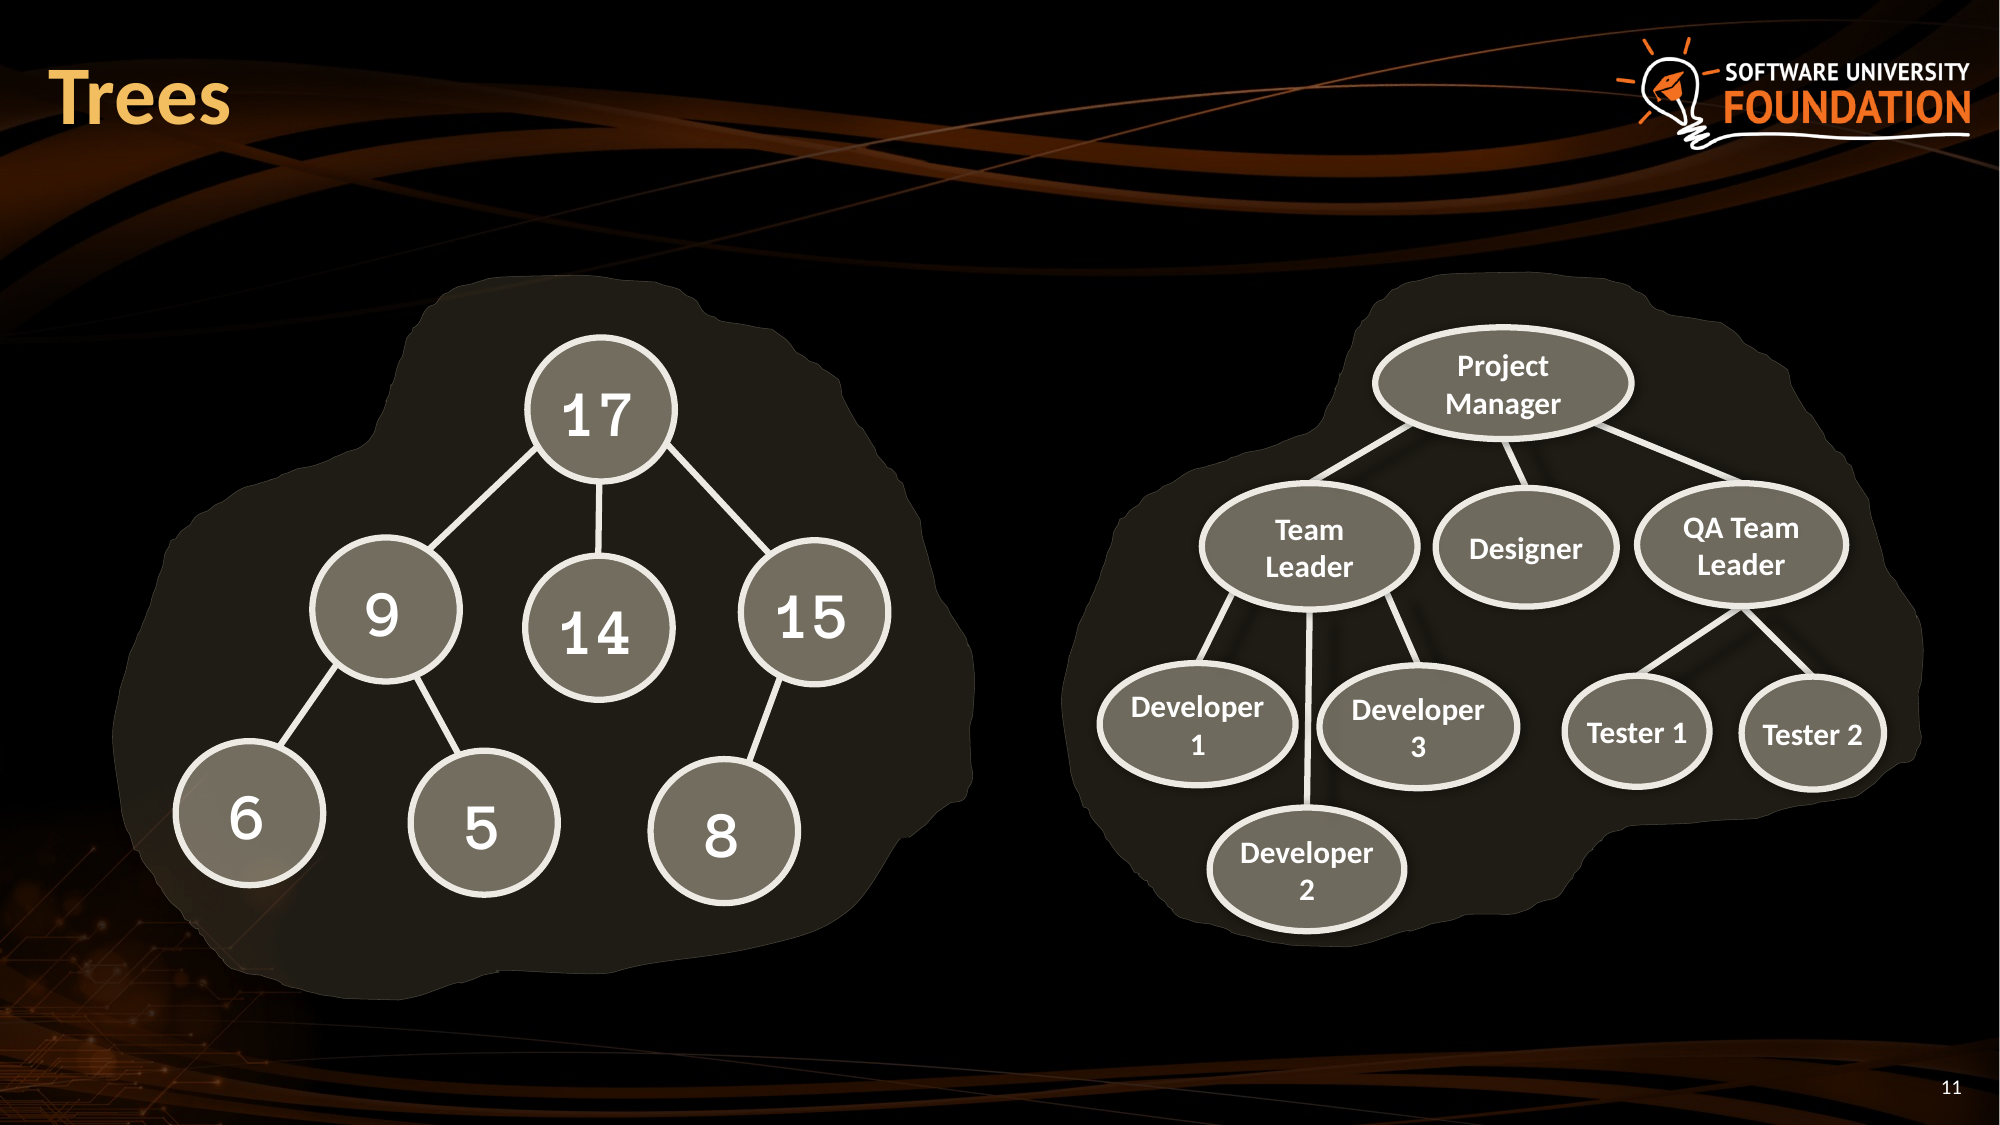

# Trees

Project Manager
Team Leader
QA Team Leader
Designer
Developer 1
Developer 3
Tester 1
Tester 2
Developer 2

17

9
15
14

6
5
8
11